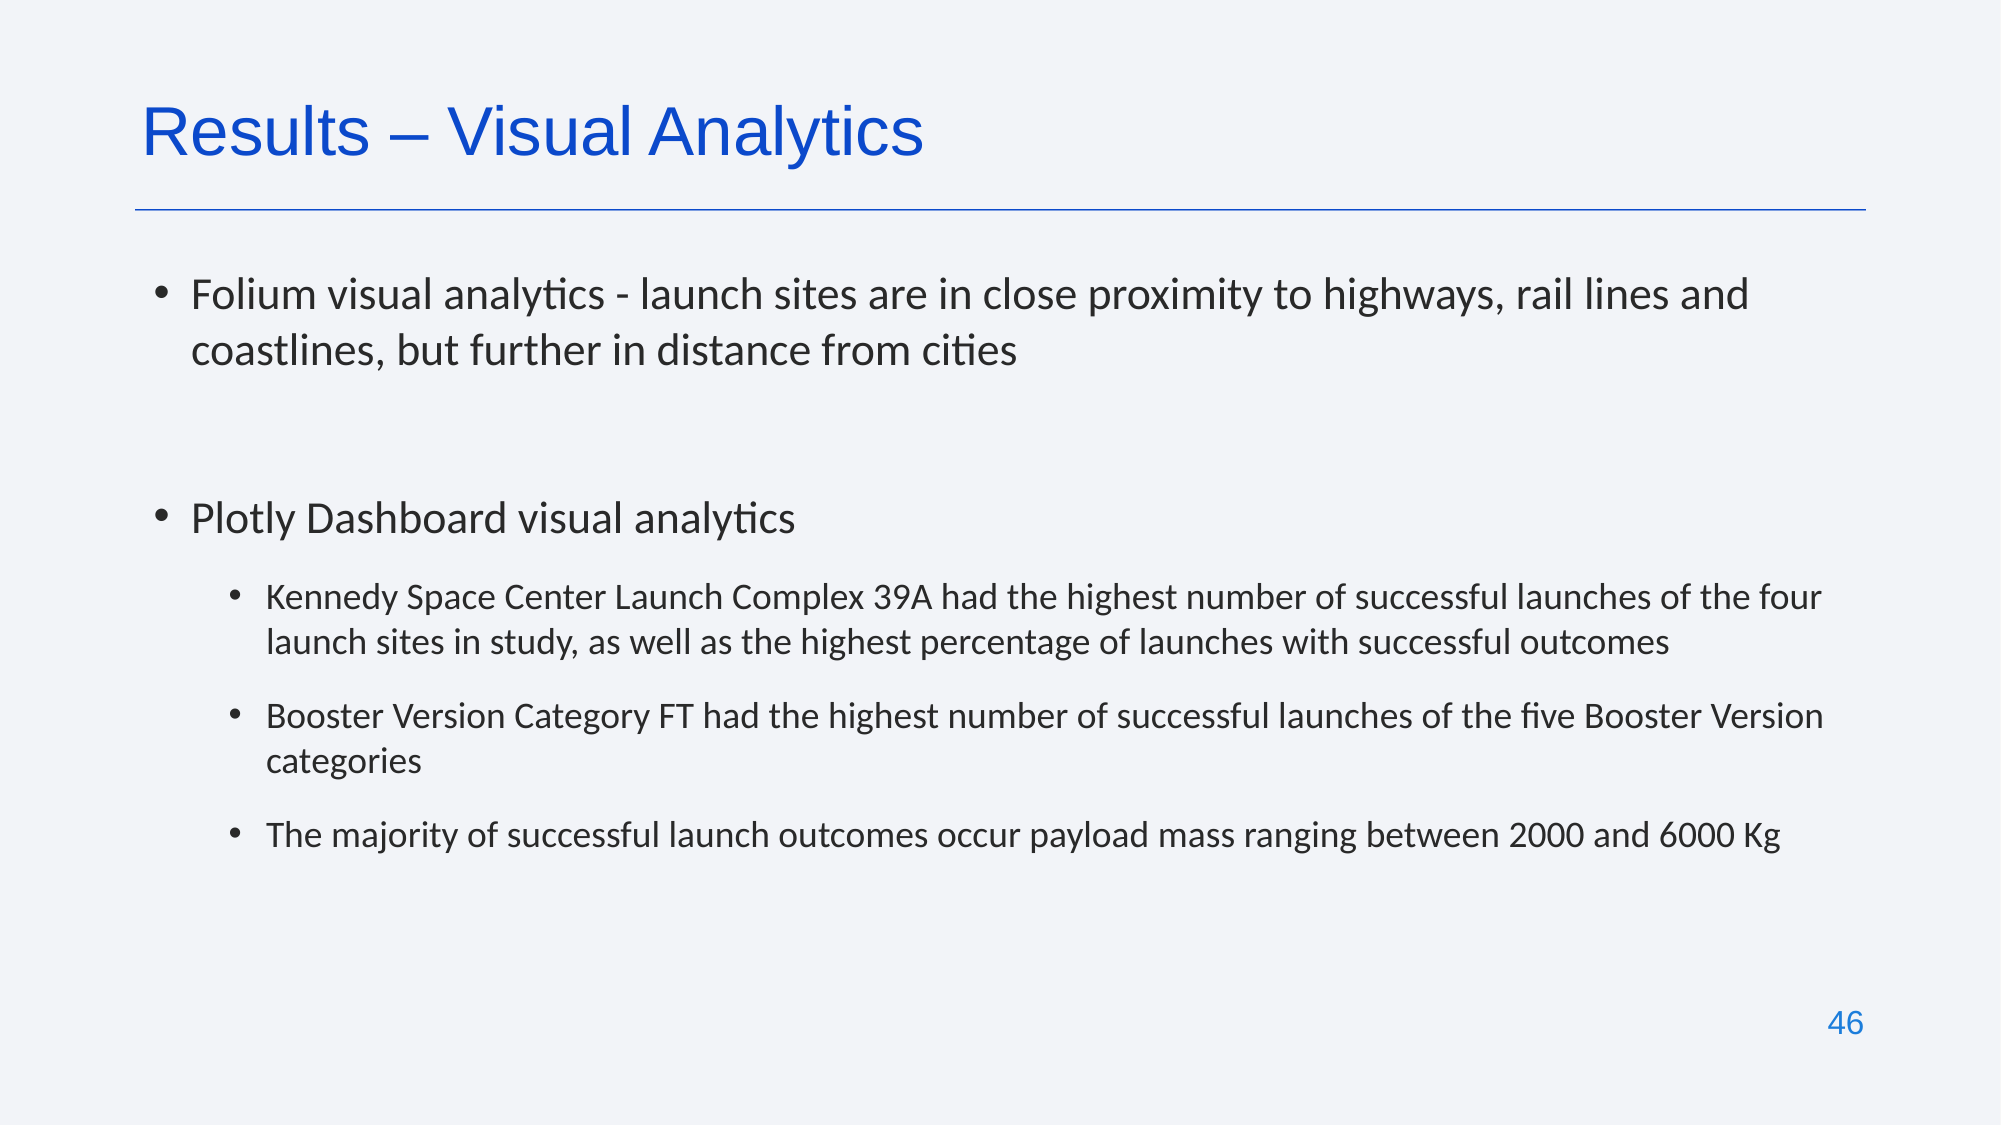

Results – Visual Analytics
Folium visual analytics - launch sites are in close proximity to highways, rail lines and coastlines, but further in distance from cities

Plotly Dashboard visual analytics
Kennedy Space Center Launch Complex 39A had the highest number of successful launches of the four launch sites in study, as well as the highest percentage of launches with successful outcomes
Booster Version Category FT had the highest number of successful launches of the five Booster Version categories
The majority of successful launch outcomes occur payload mass ranging between 2000 and 6000 Kg

46